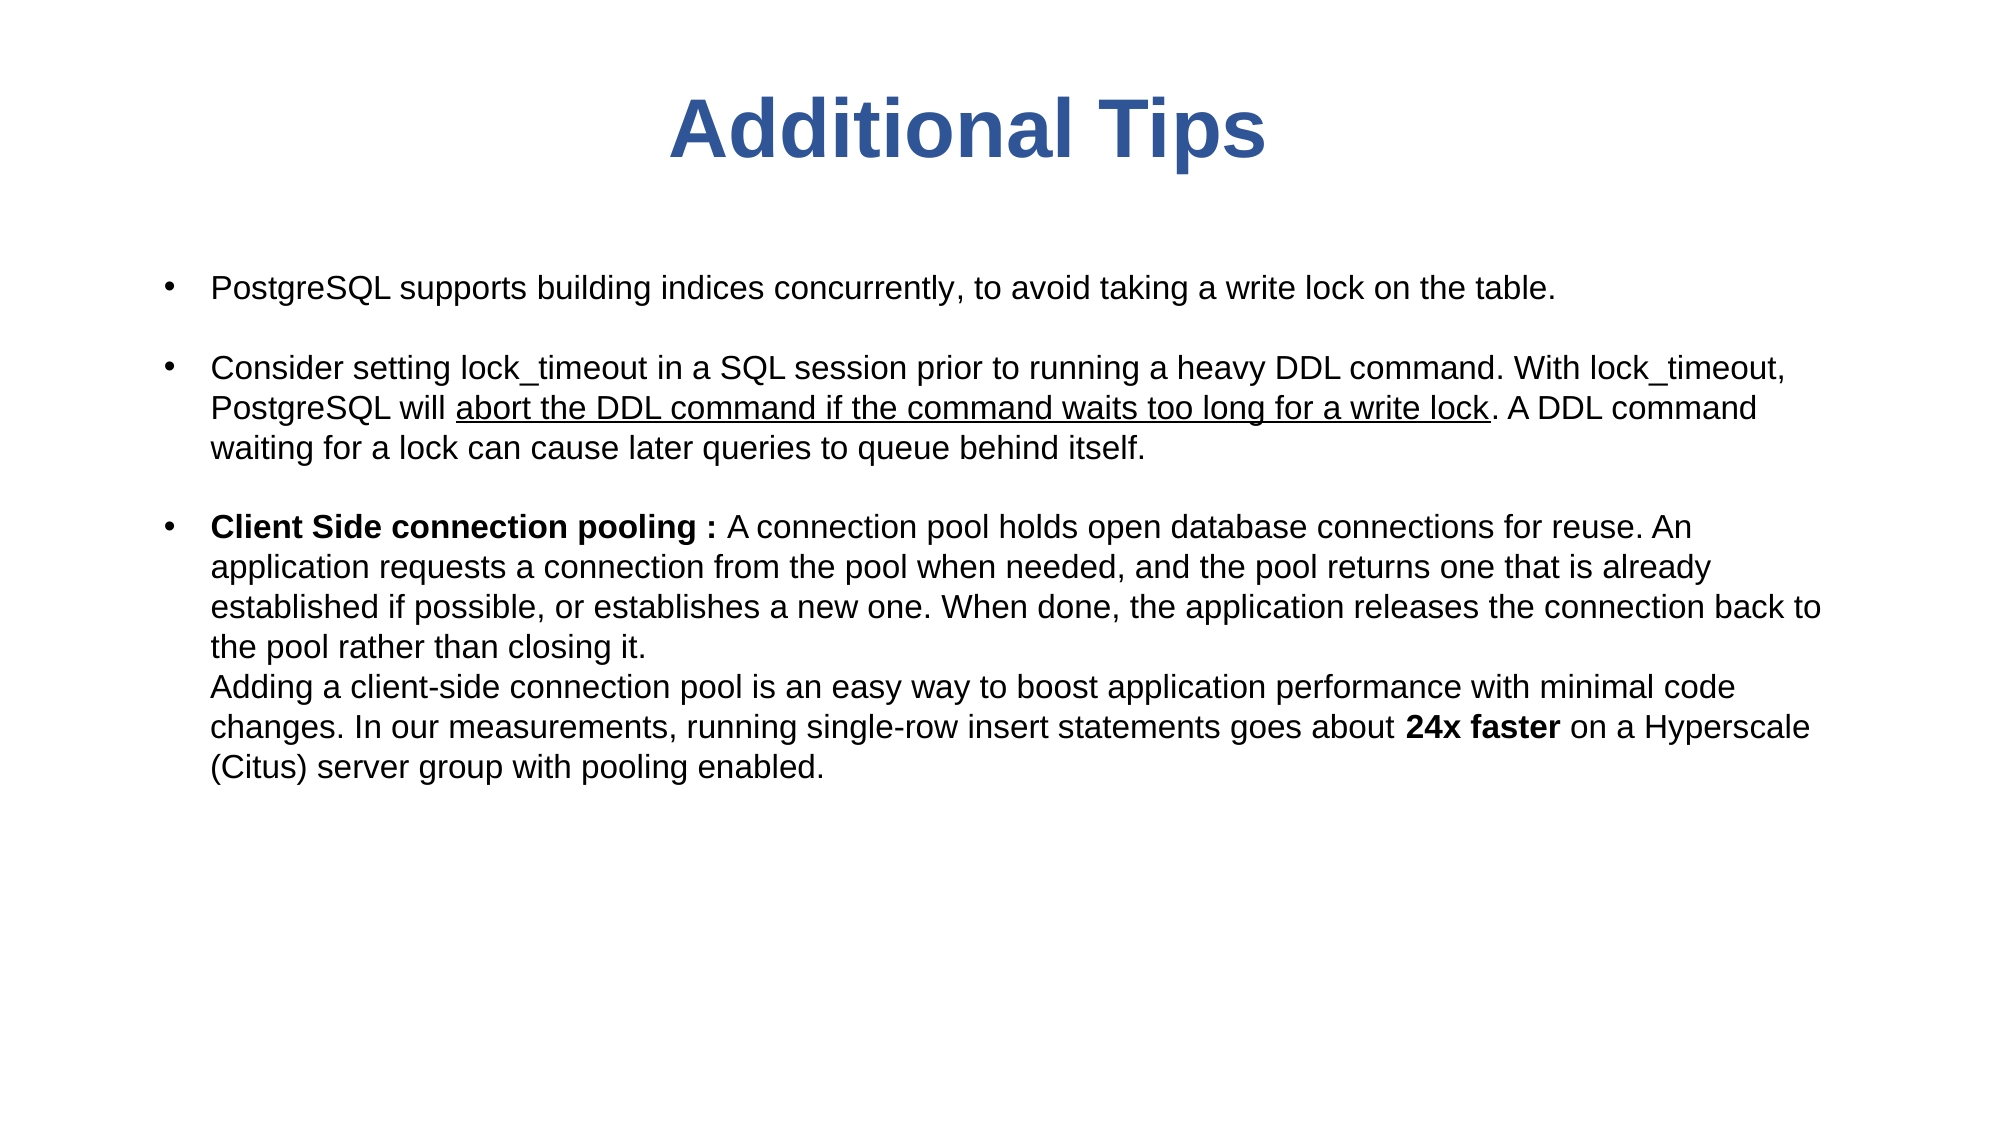

# Additional Tips
PostgreSQL supports building indices concurrently, to avoid taking a write lock on the table.

Consider setting lock_timeout in a SQL session prior to running a heavy DDL command. With lock_timeout, PostgreSQL will abort the DDL command if the command waits too long for a write lock. A DDL command waiting for a lock can cause later queries to queue behind itself.

Client Side connection pooling : A connection pool holds open database connections for reuse. An application requests a connection from the pool when needed, and the pool returns one that is already established if possible, or establishes a new one. When done, the application releases the connection back to the pool rather than closing it.
     Adding a client-side connection pool is an easy way to boost application performance with minimal code
     changes. In our measurements, running single-row insert statements goes about 24x faster on a Hyperscale
     (Citus) server group with pooling enabled.